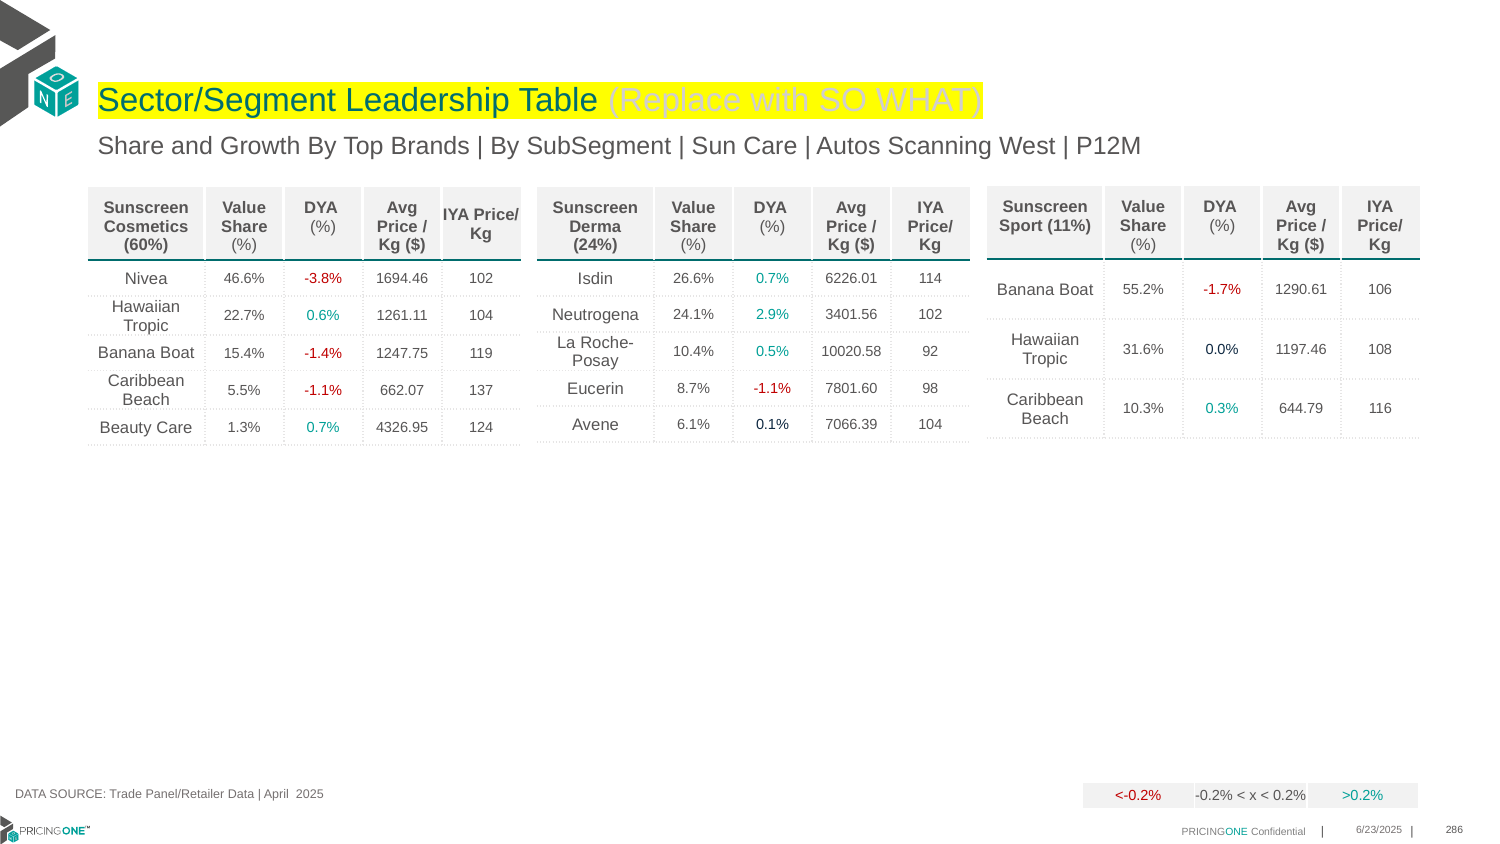

# Sector/Segment Leadership Table (Replace with SO WHAT)
Share and Growth By Top Brands | By SubSegment | Sun Care | Autos Scanning West | P12M
| Sunscreen Sport (11%) | Value Share (%) | DYA (%) | Avg Price /Kg ($) | IYA Price/Kg |
| --- | --- | --- | --- | --- |
| Banana Boat | 55.2% | -1.7% | 1290.61 | 106 |
| Hawaiian Tropic | 31.6% | 0.0% | 1197.46 | 108 |
| Caribbean Beach | 10.3% | 0.3% | 644.79 | 116 |
| Sunscreen Cosmetics (60%) | Value Share (%) | DYA (%) | Avg Price /Kg ($) | IYA Price/ Kg |
| --- | --- | --- | --- | --- |
| Nivea | 46.6% | -3.8% | 1694.46 | 102 |
| Hawaiian Tropic | 22.7% | 0.6% | 1261.11 | 104 |
| Banana Boat | 15.4% | -1.4% | 1247.75 | 119 |
| Caribbean Beach | 5.5% | -1.1% | 662.07 | 137 |
| Beauty Care | 1.3% | 0.7% | 4326.95 | 124 |
| Sunscreen Derma (24%) | Value Share (%) | DYA (%) | Avg Price /Kg ($) | IYA Price/Kg |
| --- | --- | --- | --- | --- |
| Isdin | 26.6% | 0.7% | 6226.01 | 114 |
| Neutrogena | 24.1% | 2.9% | 3401.56 | 102 |
| La Roche-Posay | 10.4% | 0.5% | 10020.58 | 92 |
| Eucerin | 8.7% | -1.1% | 7801.60 | 98 |
| Avene | 6.1% | 0.1% | 7066.39 | 104 |
DATA SOURCE: Trade Panel/Retailer Data | April  2025
| <-0.2% | -0.2% < x < 0.2% | >0.2% |
| --- | --- | --- |

6/23/2025
286